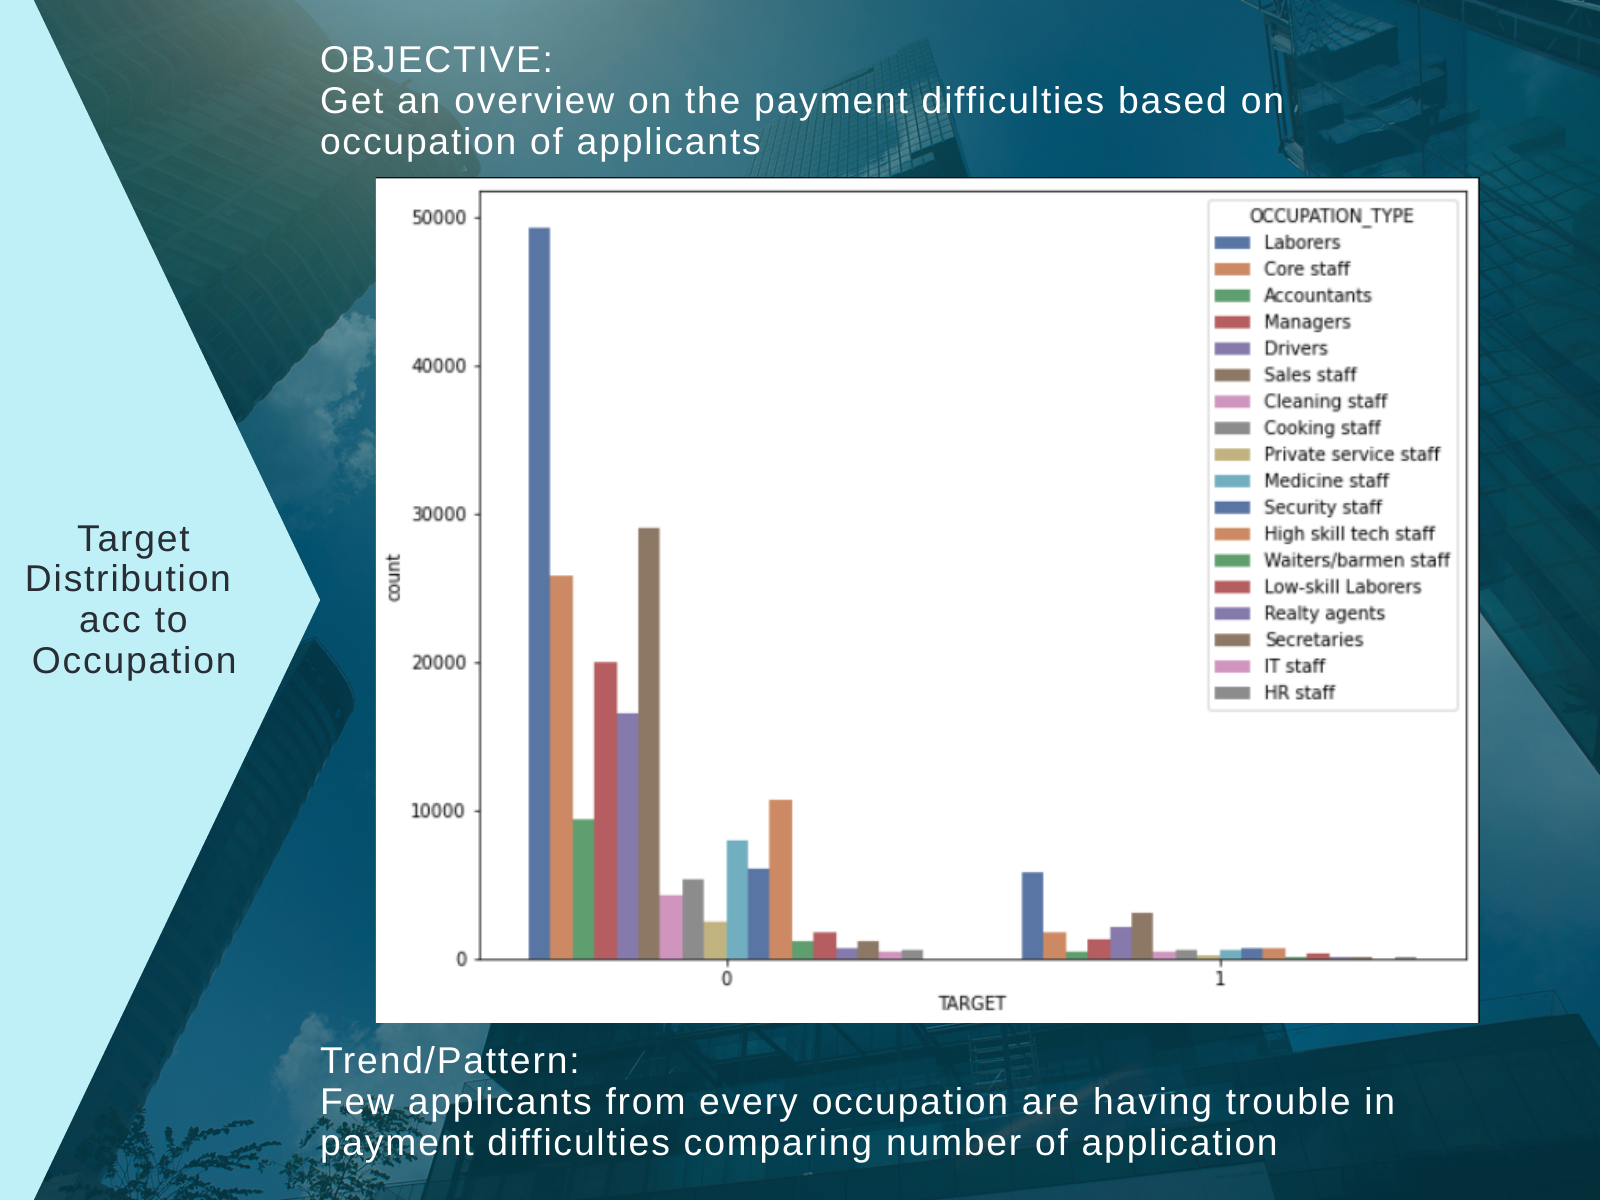

OBJECTIVE:
Get an overview on the payment difficulties based on occupation of applicants

Target Distribution
acc to Occupation
Trend/Pattern:
Few applicants from every occupation are having trouble in payment difficulties comparing number of application